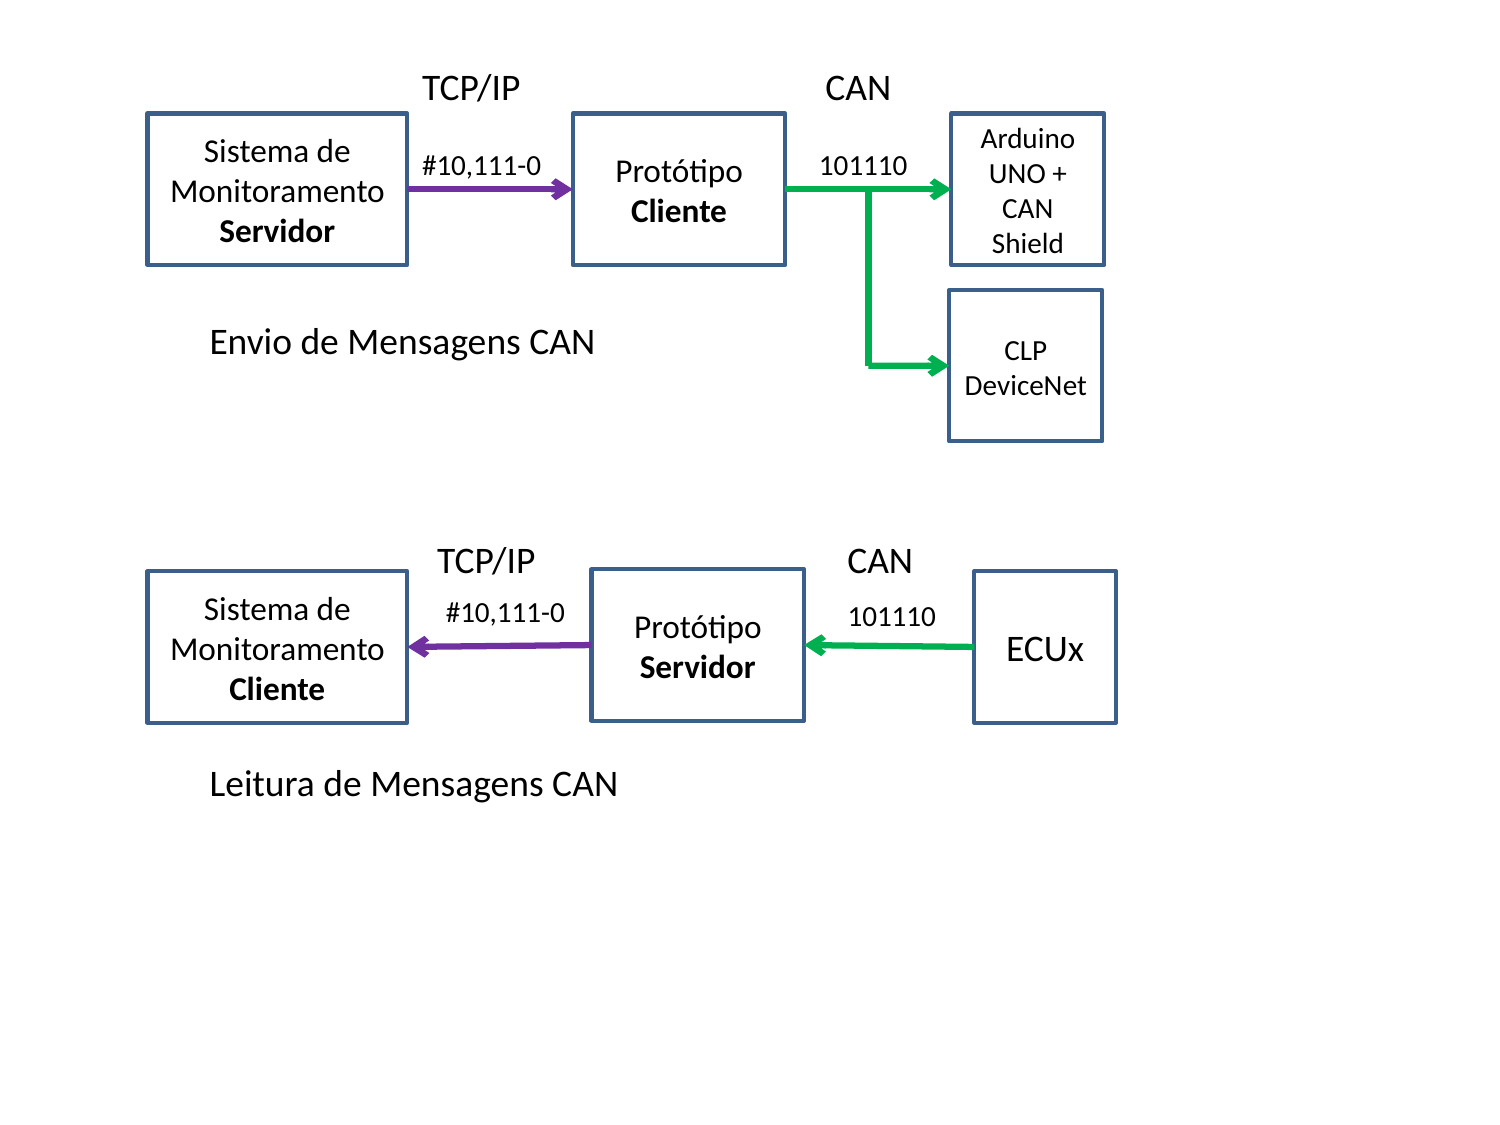

TCP/IP
CAN
Sistema de Monitoramento
Servidor
Protótipo
Cliente
Arduino UNO + CAN Shield
#10,111-0
101110
CLP
DeviceNet
Envio de Mensagens CAN
TCP/IP
CAN
Protótipo
Servidor
Sistema de Monitoramento
Cliente
ECUx
#10,111-0
101110
Leitura de Mensagens CAN